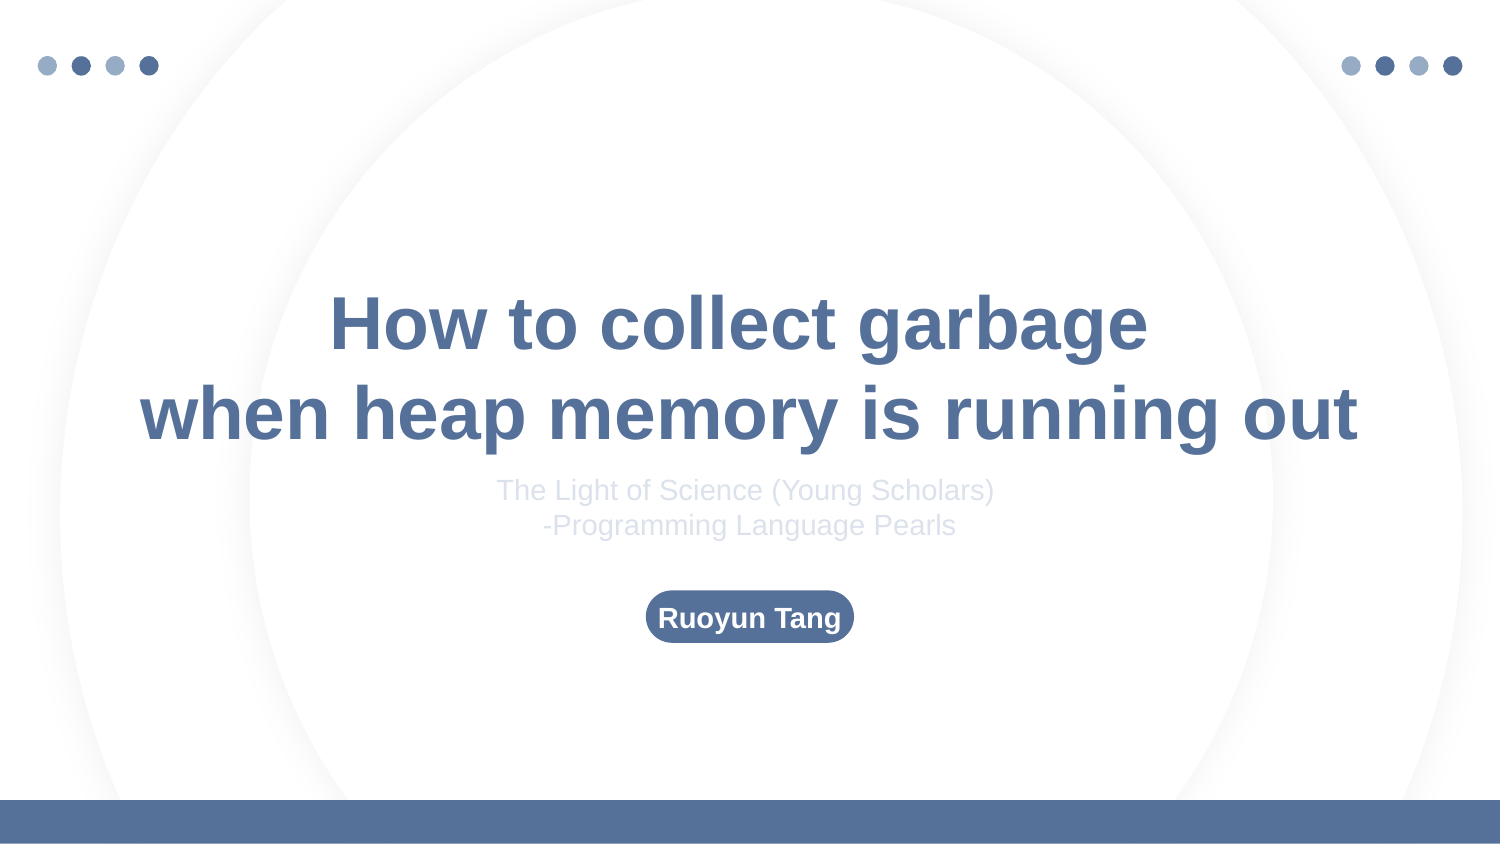

How to collect garbage
when heap memory is running out
The Light of Science (Young Scholars)
-Programming Language Pearls
Ruoyun Tang